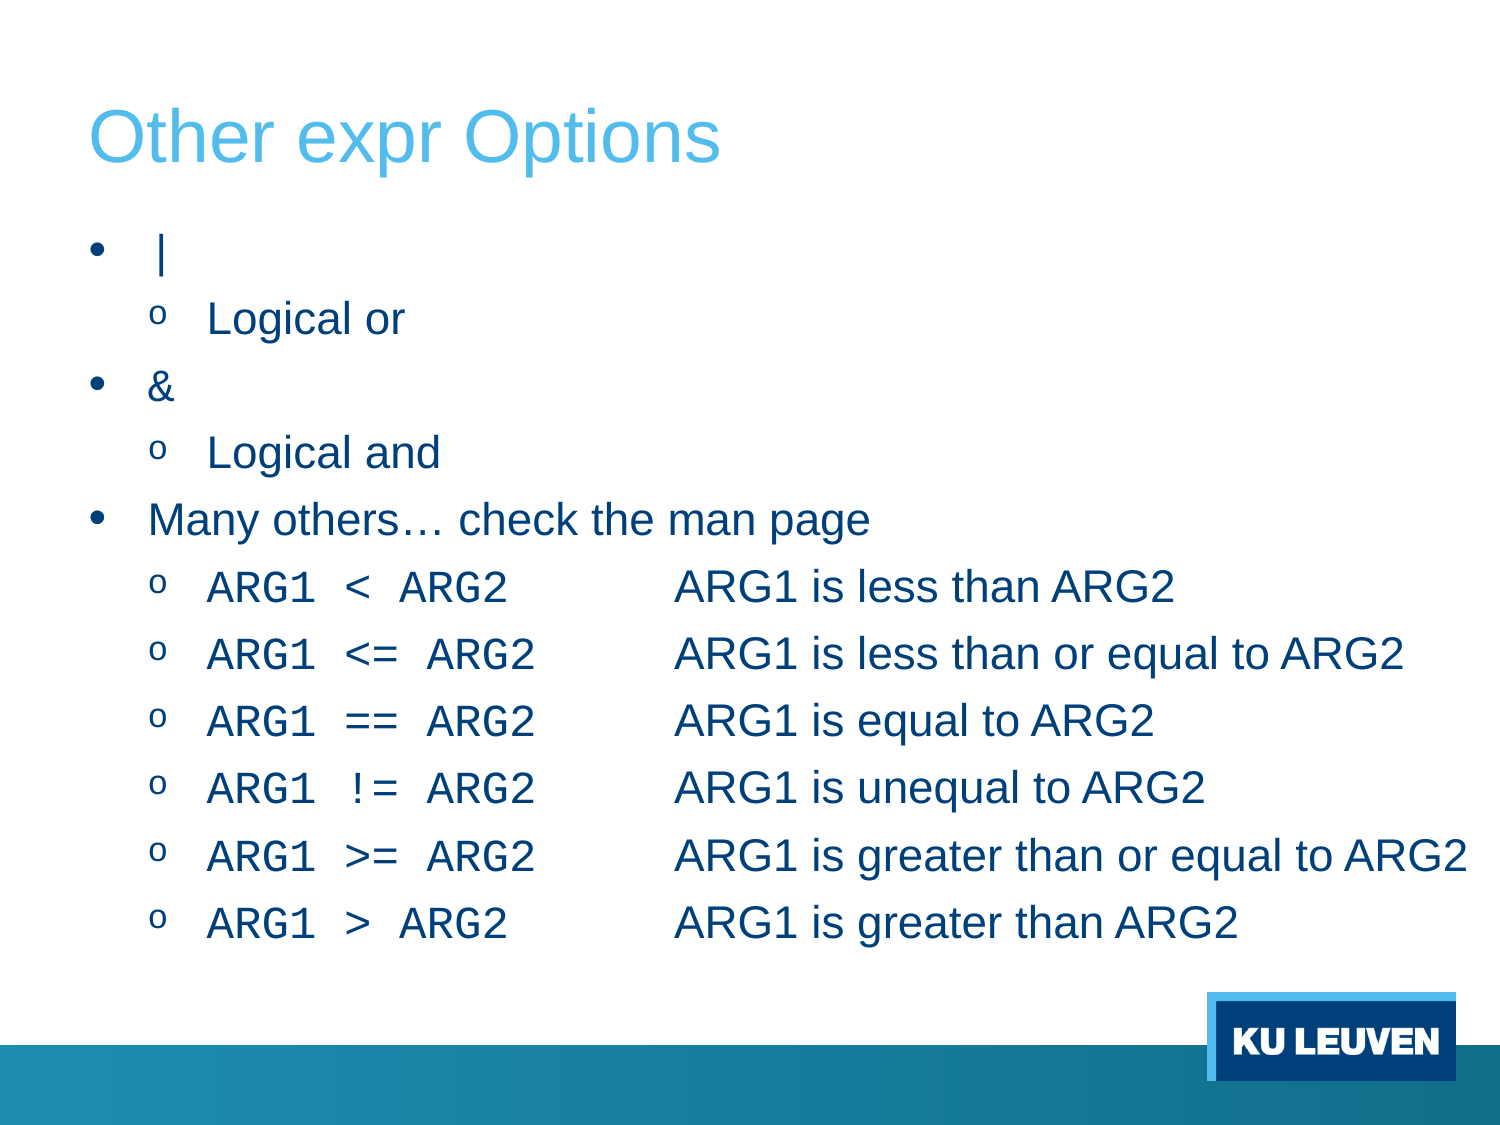

# Other expr Options
|
Logical or
&
Logical and
Many others… check the man page
ARG1 < ARG2      ARG1 is less than ARG2
ARG1 <= ARG2     ARG1 is less than or equal to ARG2
ARG1 == ARG2     ARG1 is equal to ARG2
ARG1 != ARG2     ARG1 is unequal to ARG2
ARG1 >= ARG2     ARG1 is greater than or equal to ARG2
ARG1 > ARG2      ARG1 is greater than ARG2